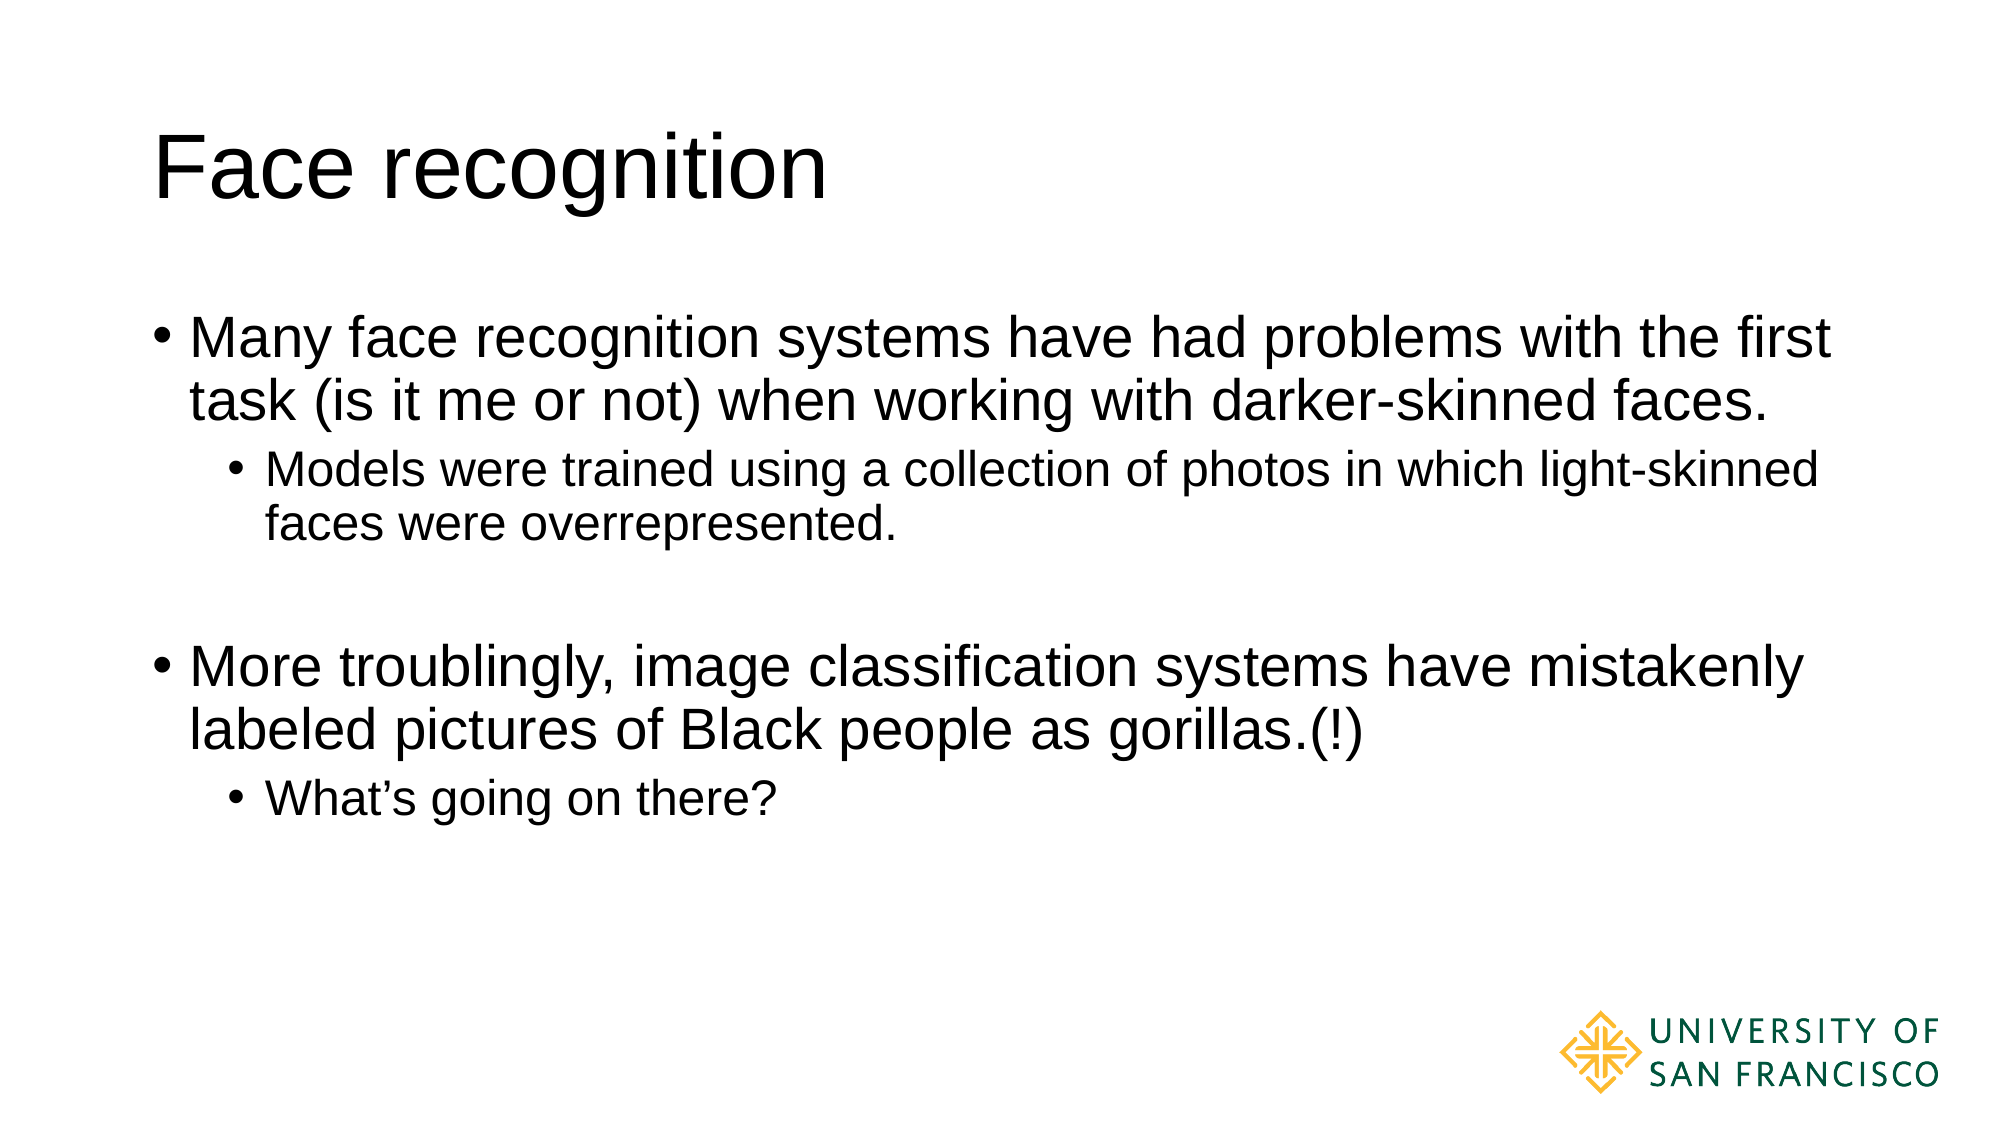

# Face recognition
Many face recognition systems have had problems with the first task (is it me or not) when working with darker-skinned faces.
Models were trained using a collection of photos in which light-skinned faces were overrepresented.

More troublingly, image classification systems have mistakenly labeled pictures of Black people as gorillas.(!)
What’s going on there?